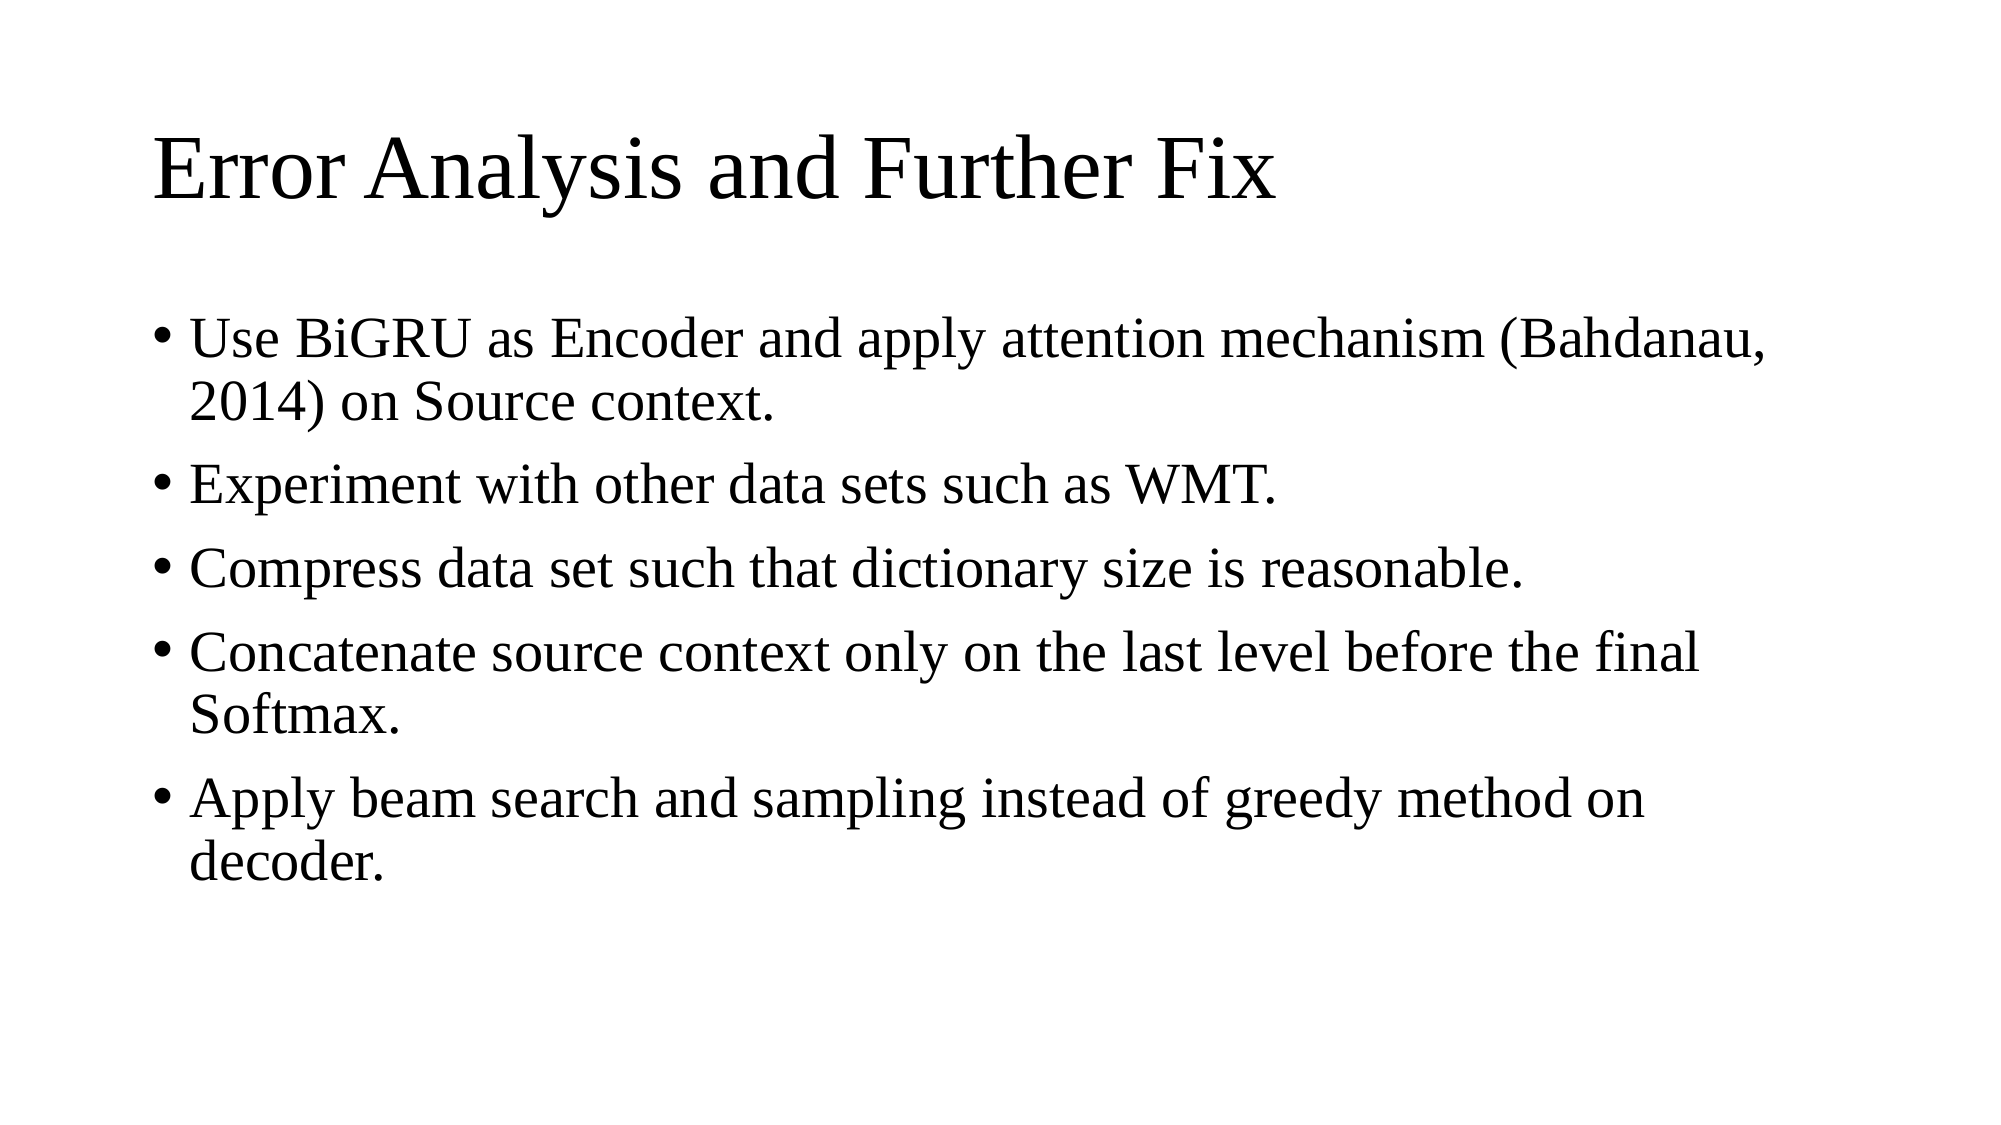

# Error Analysis and Further Fix
Use BiGRU as Encoder and apply attention mechanism (Bahdanau, 2014) on Source context.
Experiment with other data sets such as WMT.
Compress data set such that dictionary size is reasonable.
Concatenate source context only on the last level before the final Softmax.
Apply beam search and sampling instead of greedy method on decoder.